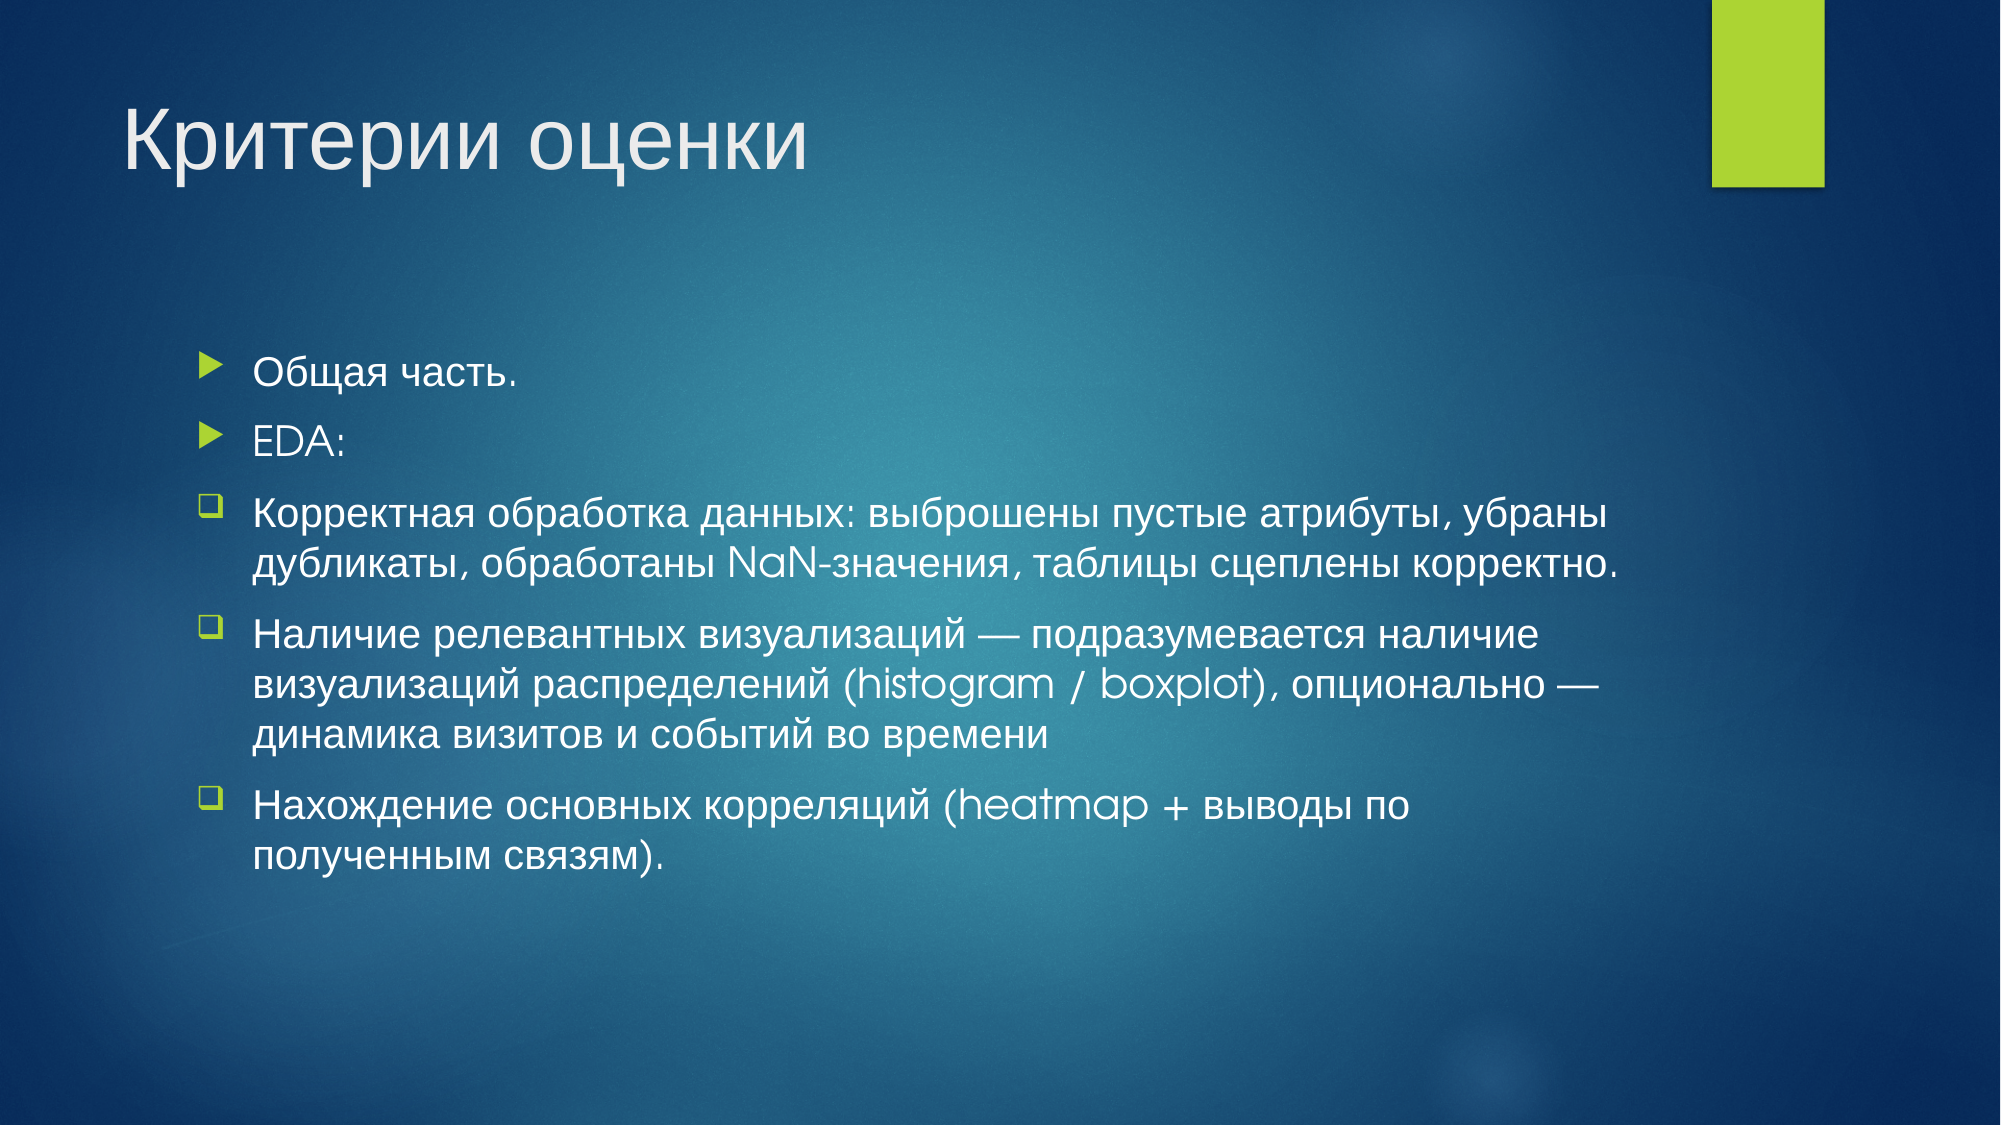

# Критерии оценки
Общая часть.
EDA:
Корректная обработка данных: выброшены пустые атрибуты, убраны дубликаты, обработаны NaN-значения, таблицы сцеплены корректно.
Наличие релевантных визуализаций — подразумевается наличие визуализаций распределений (histogram / boxplot), опционально — динамика визитов и событий во времени
Нахождение основных корреляций (heatmap + выводы по полученным связям).